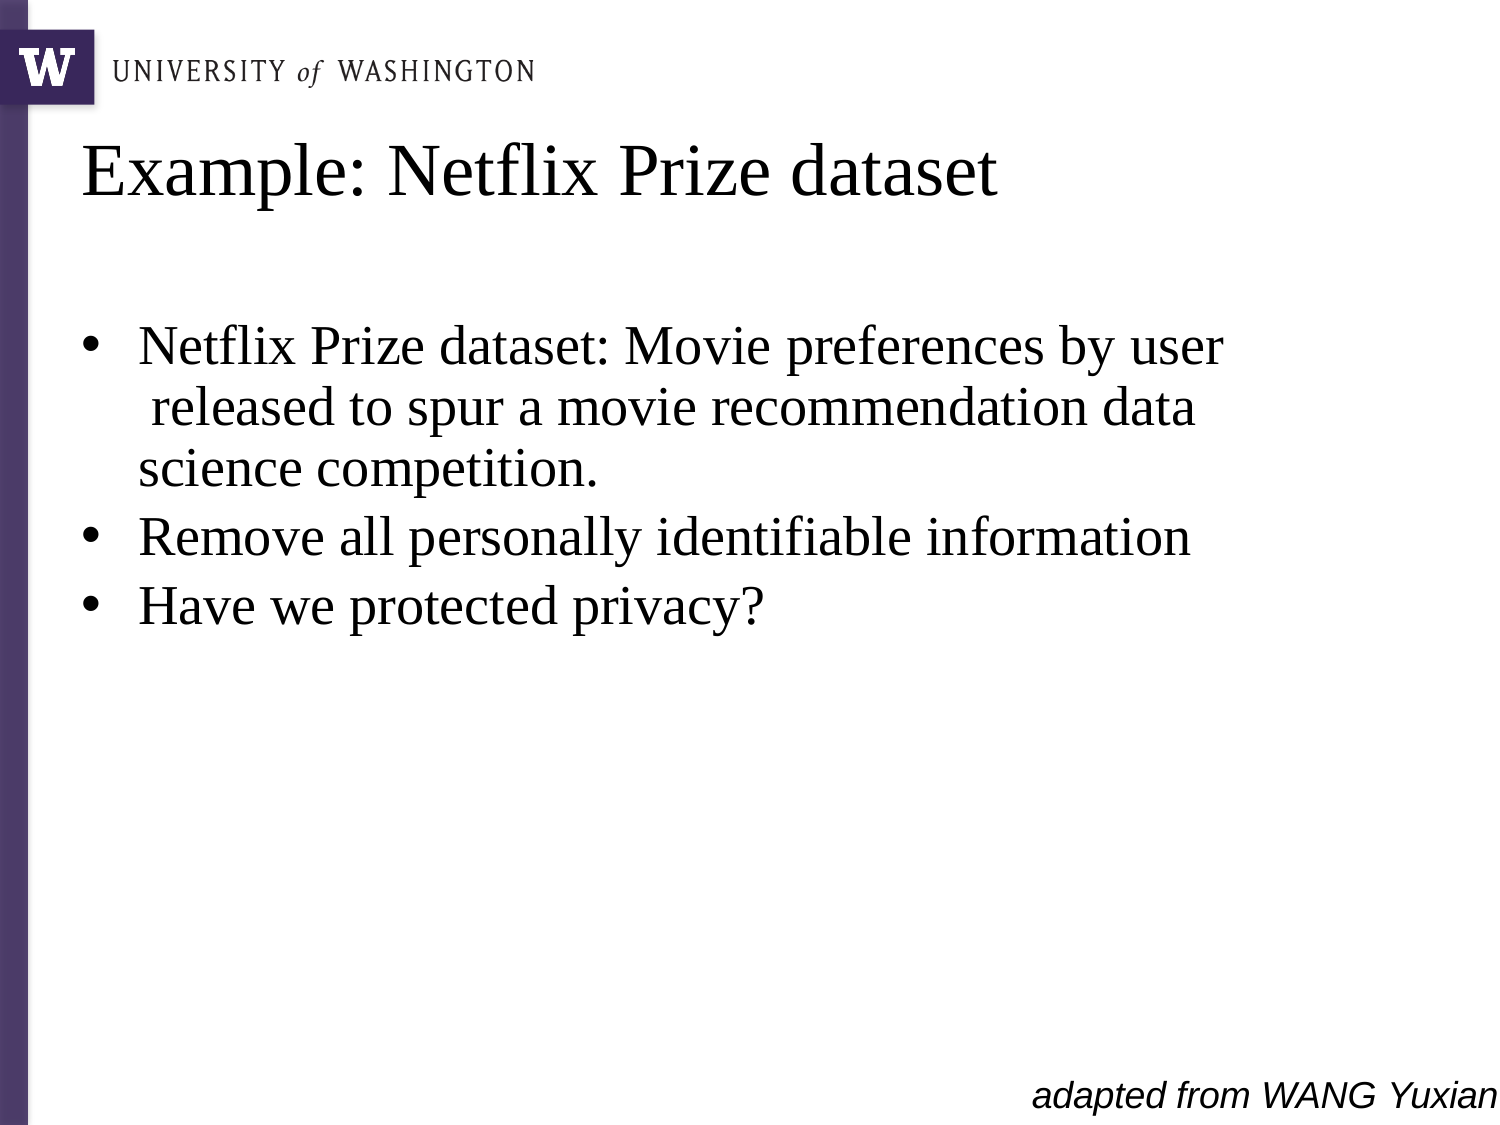

# Example: Netflix Prize dataset
Netflix Prize dataset: Movie preferences by user  released to spur a movie recommendation data  science competition.
Remove all personally identifiable information
Have we protected privacy?Why?
adapted from WANG Yuxian